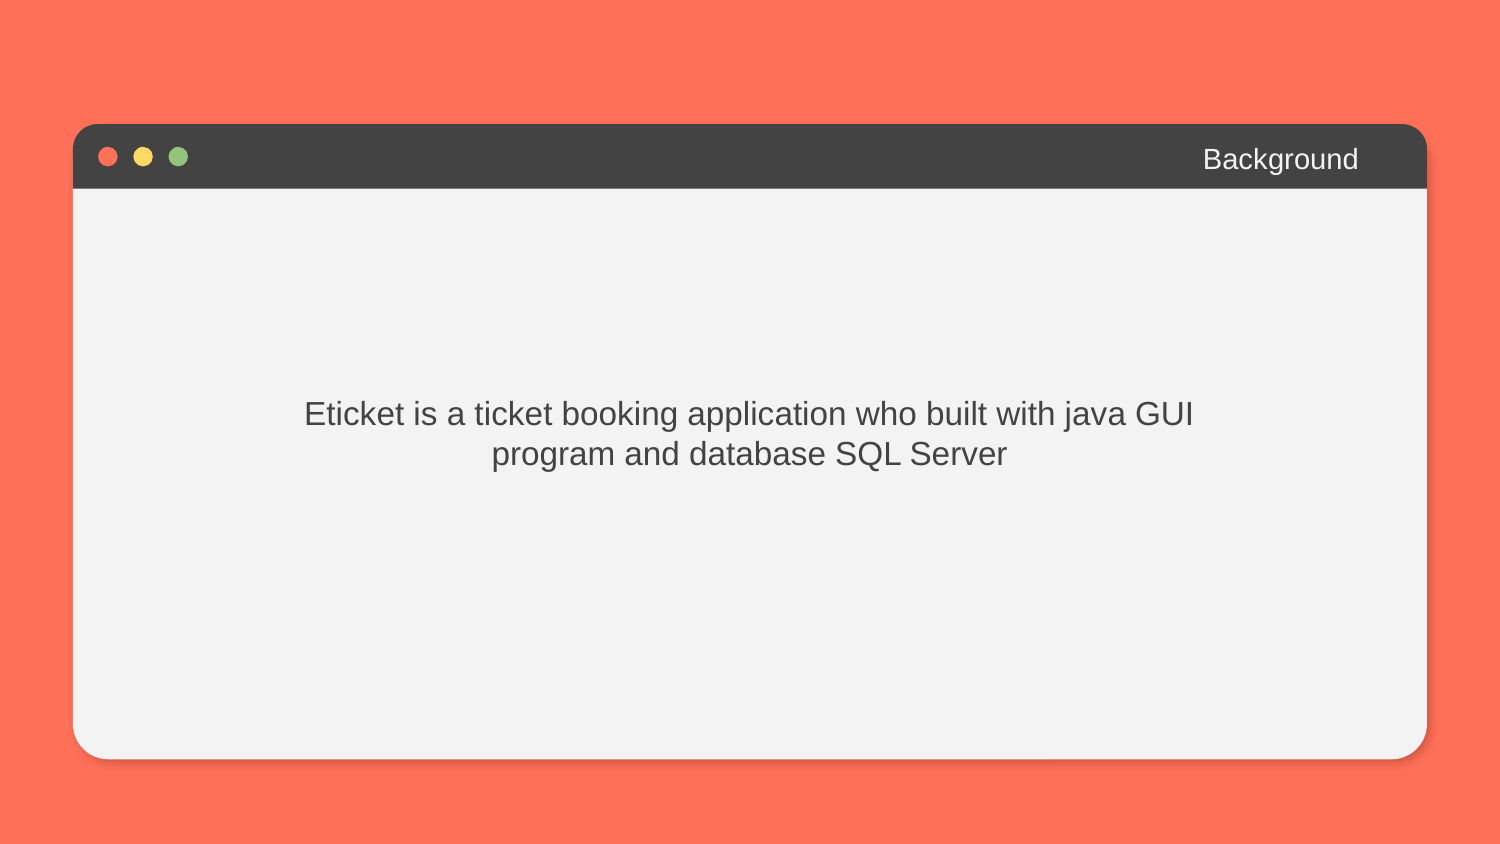

Background
# Eticket is a ticket booking application who built with java GUI program and database SQL Server